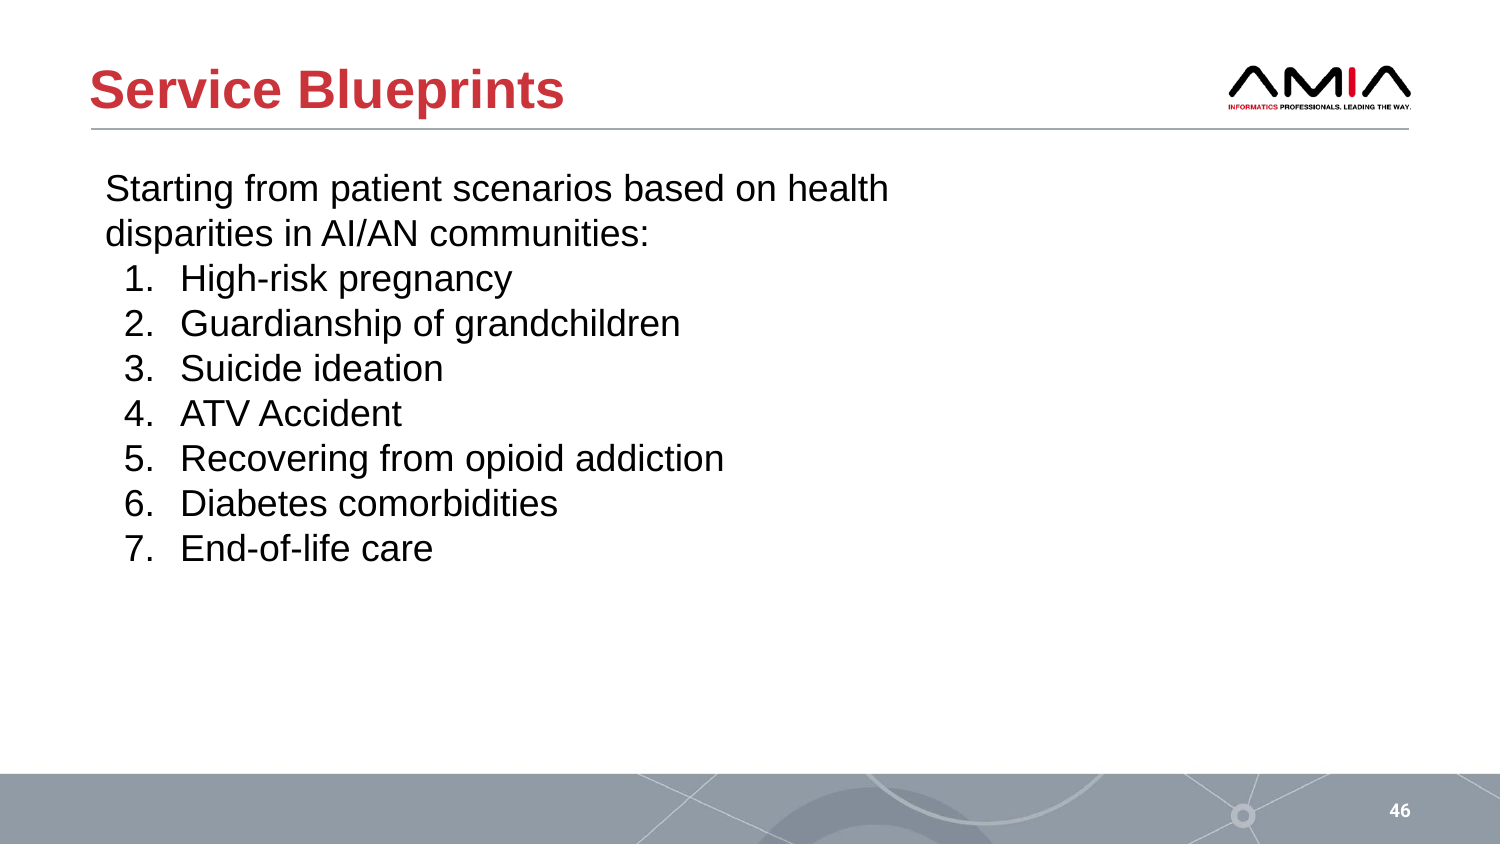

# Service Blueprints
Starting from patient scenarios based on health disparities in AI/AN communities:
High-risk pregnancy
Guardianship of grandchildren
Suicide ideation
ATV Accident
Recovering from opioid addiction
Diabetes comorbidities
End-of-life care
46